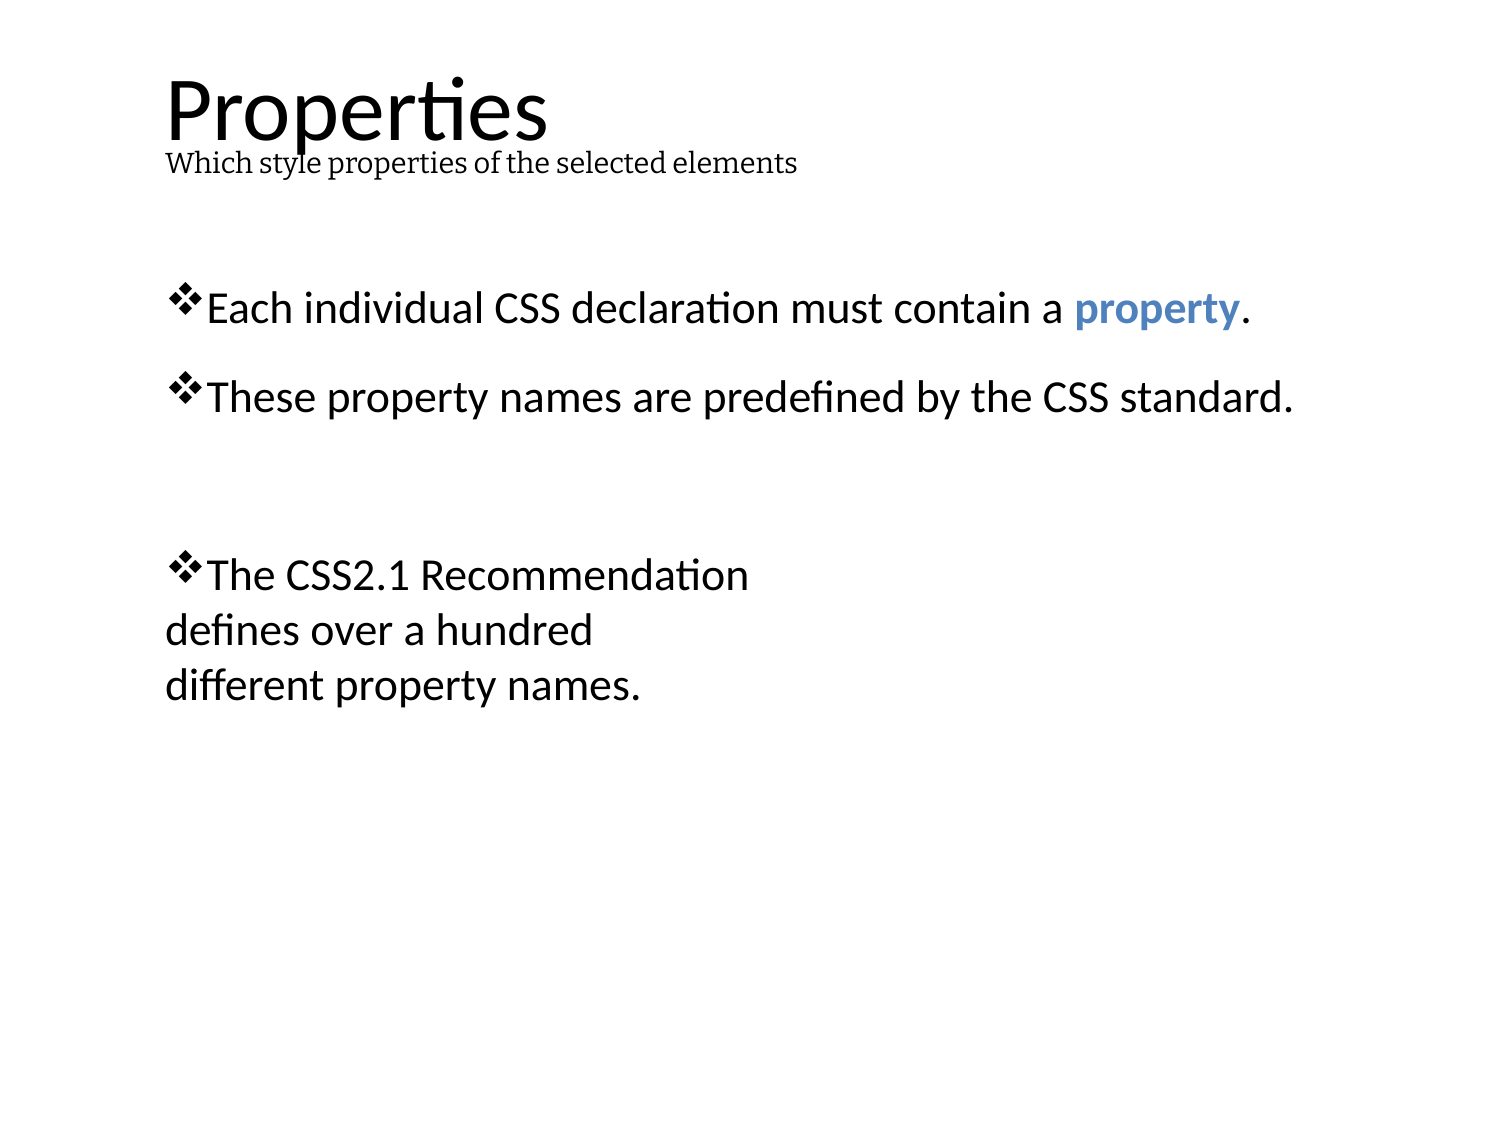

# Properties
Which style properties of the selected elements
Each individual CSS declaration must contain a property.
These property names are predefined by the CSS standard.

The CSS2.1 Recommendation
defines over a hundred
different property names.